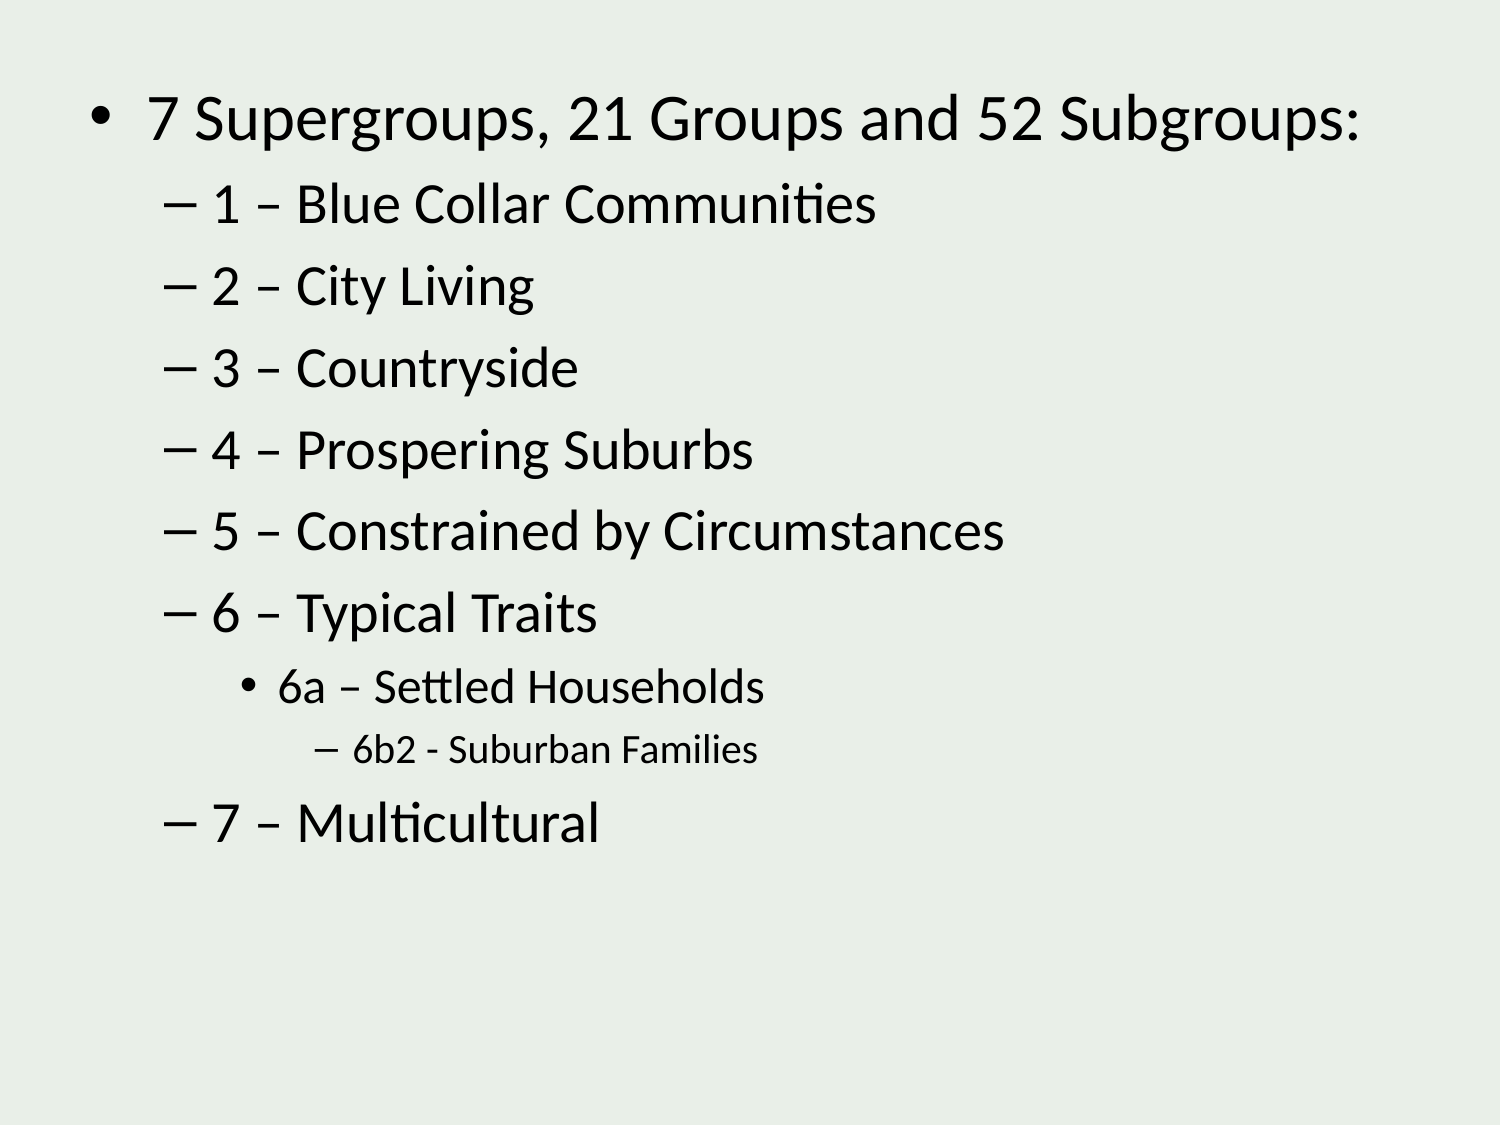

7 Supergroups, 21 Groups and 52 Subgroups:
1 – Blue Collar Communities
2 – City Living
3 – Countryside
4 – Prospering Suburbs
5 – Constrained by Circumstances
6 – Typical Traits
6a – Settled Households
6b2 - Suburban Families
7 – Multicultural